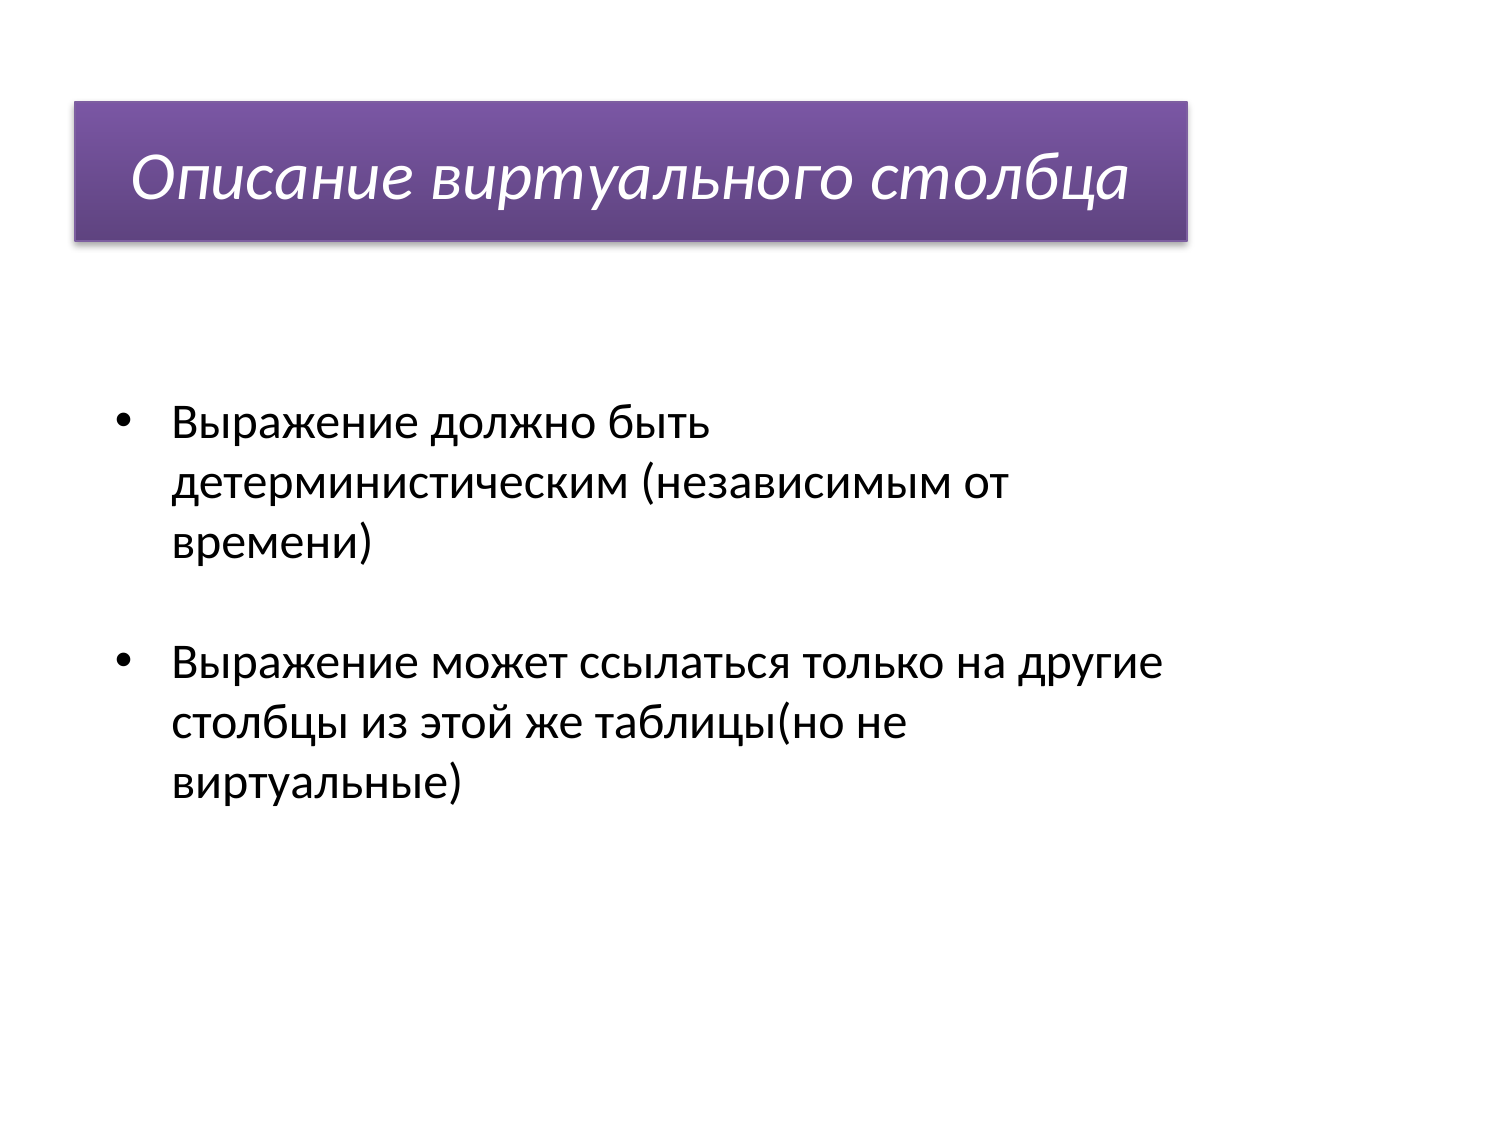

Описание виртуального столбца
Выражение должно быть детерминистическим (независимым от времени)

Выражение может ссылаться только на другие столбцы из этой же таблицы(но не виртуальные)